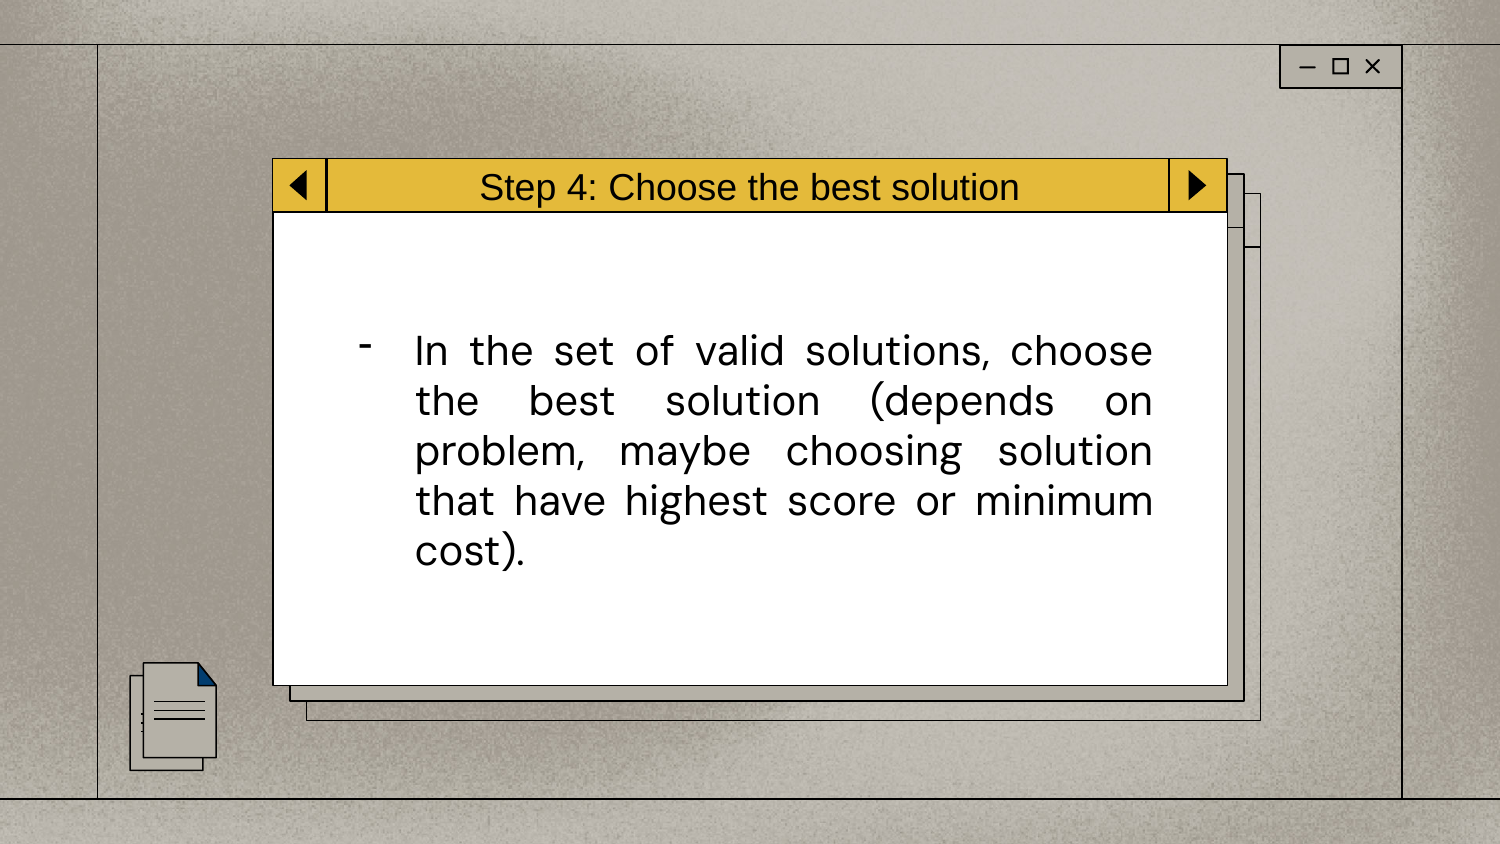

Step 4: Choose the best solution

In the set of valid solutions, choose the best solution (depends on problem, maybe choosing solution that have highest score or minimum cost).